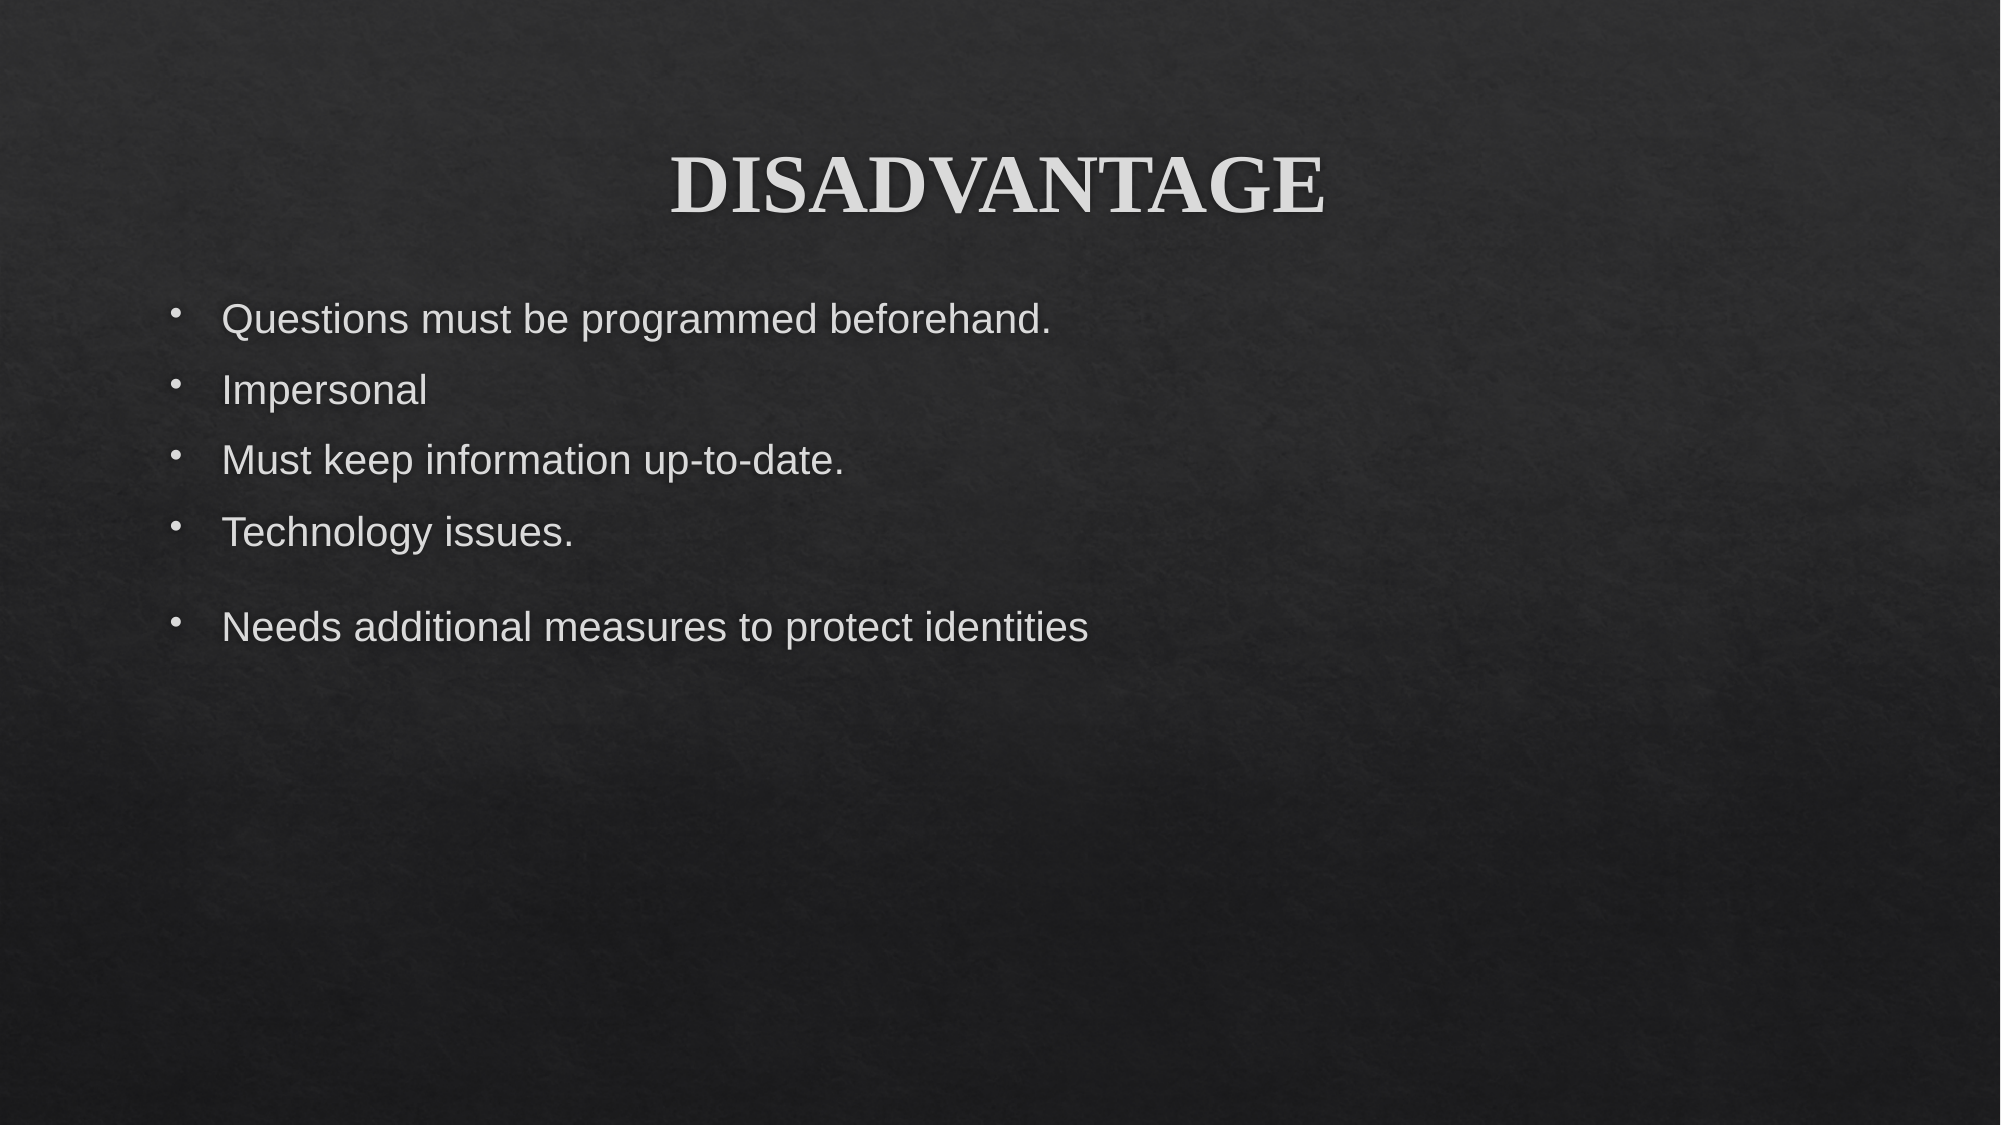

# DISADVANTAGE
Questions must be programmed beforehand.
Impersonal
Must keep information up-to-date.
Technology issues.
Needs additional measures to protect identities